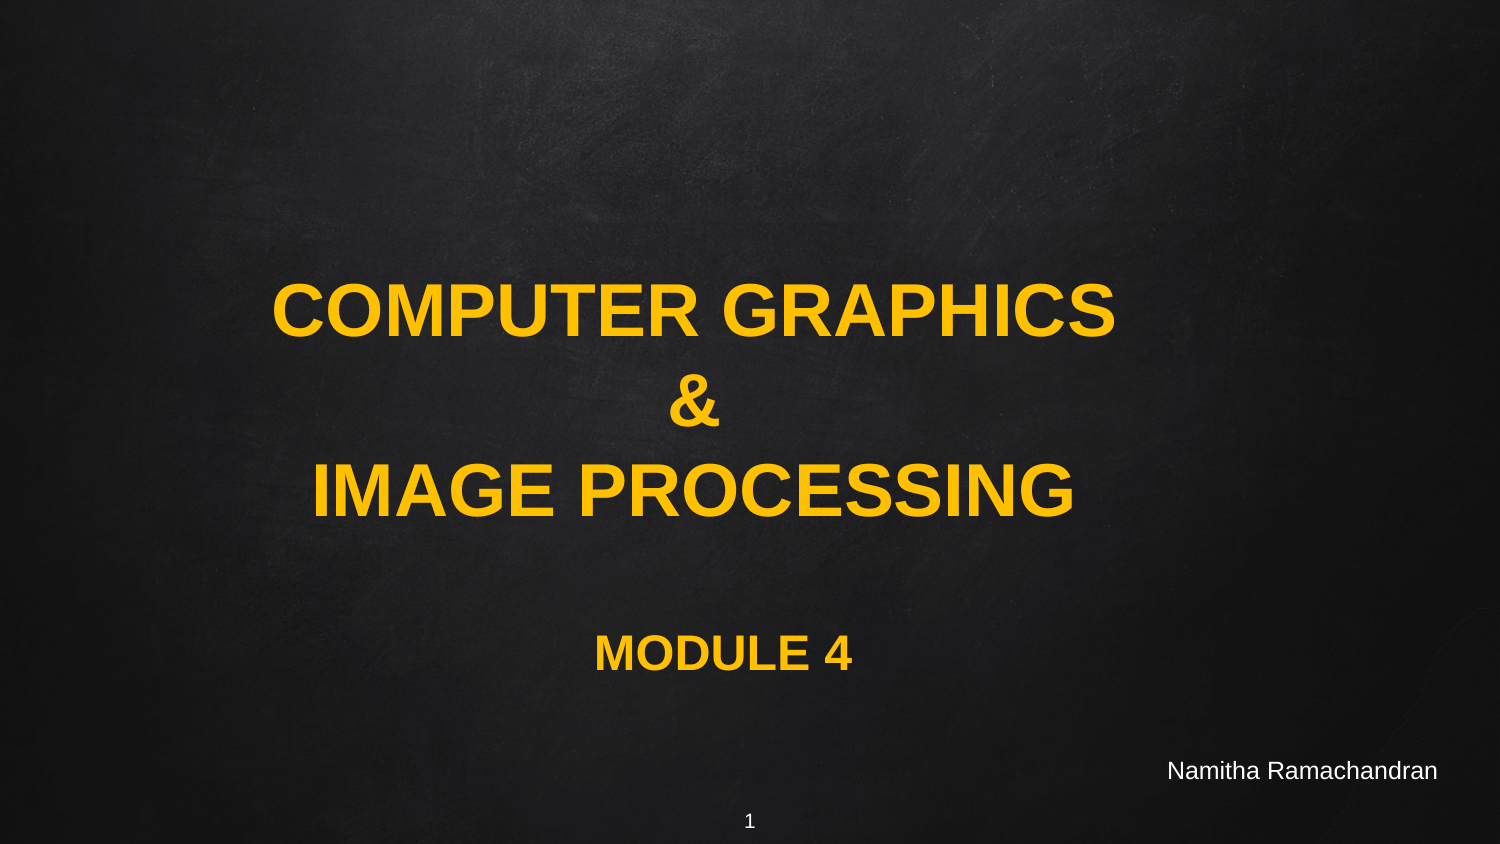

COMPUTER GRAPHICS
&
IMAGE PROCESSING

MODULE 4
1